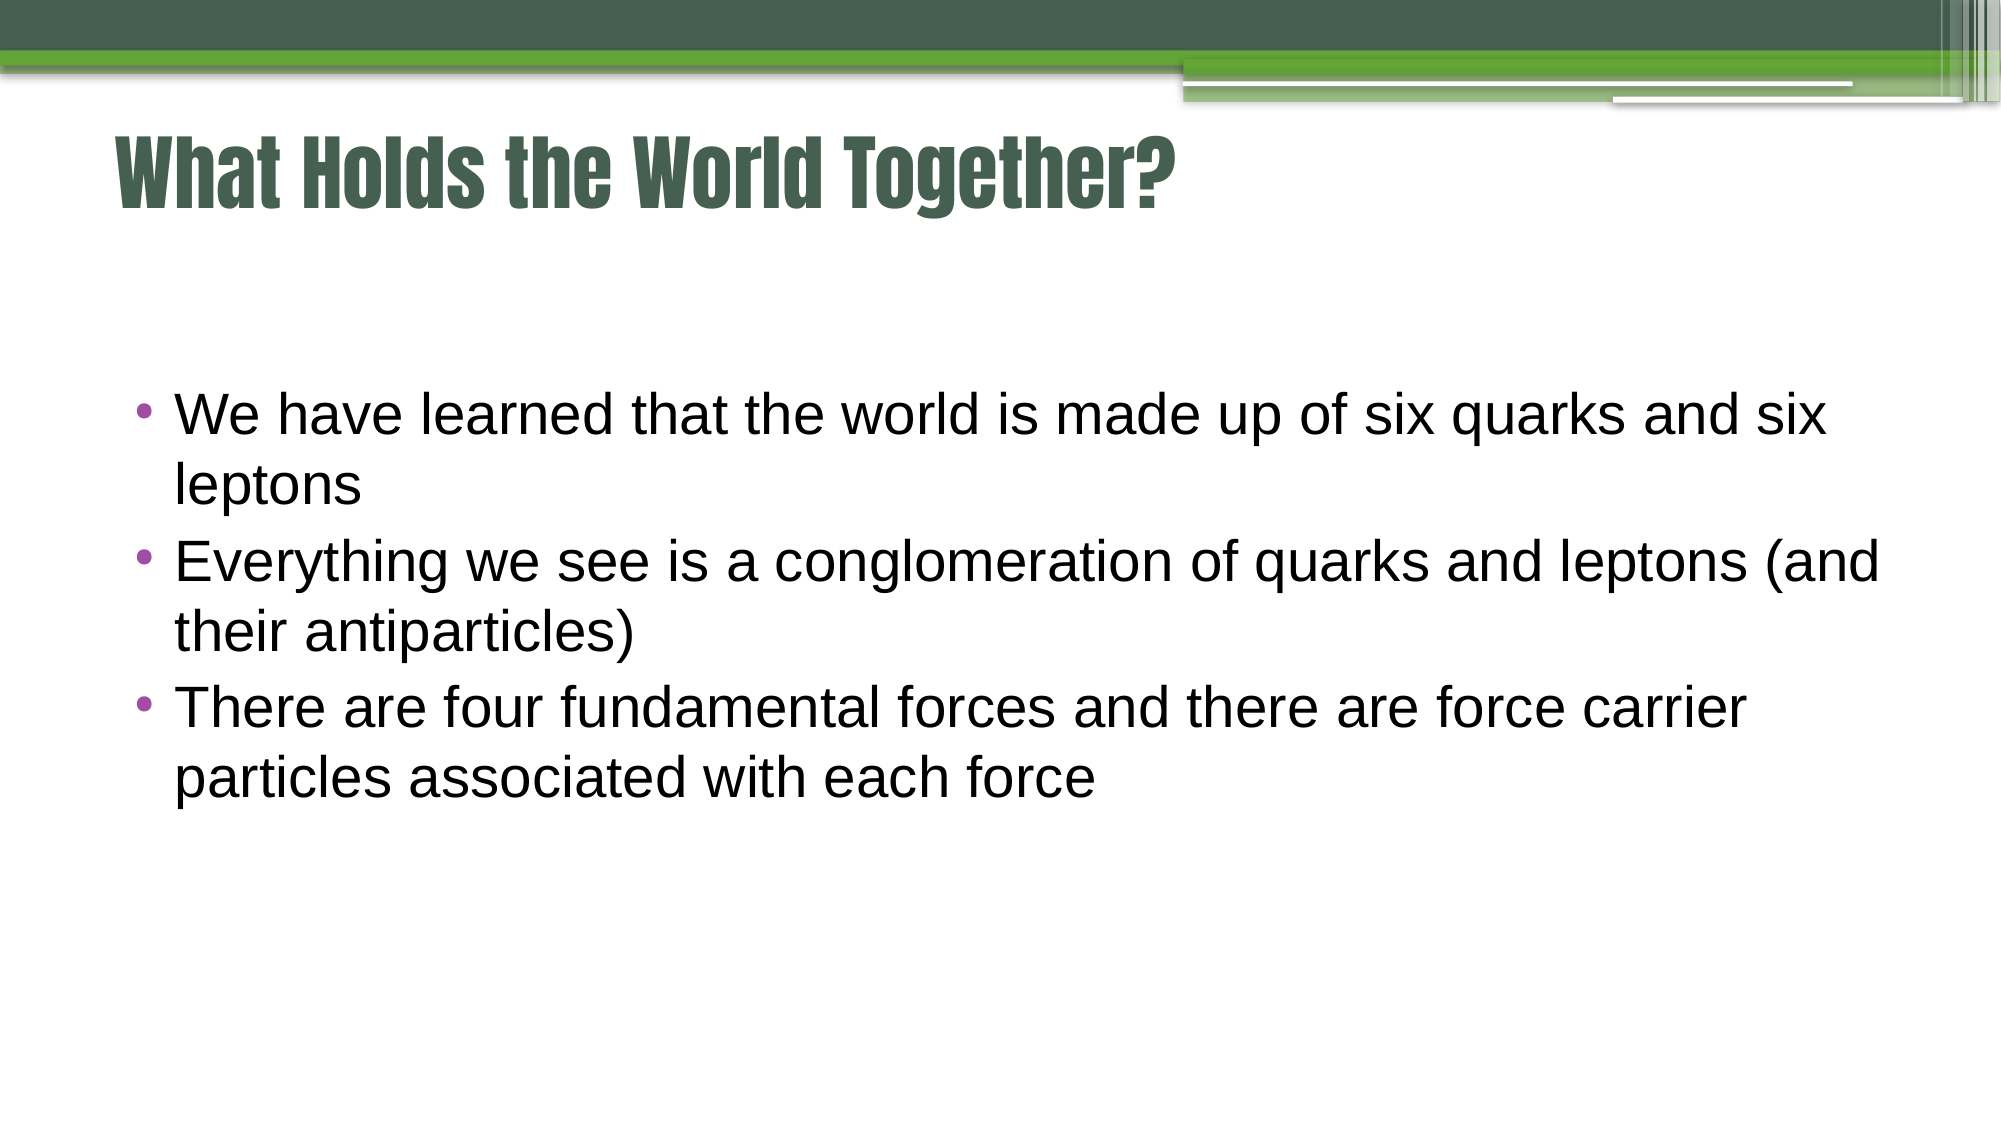

# What Holds the World Together?
We have learned that the world is made up of six quarks and six leptons
Everything we see is a conglomeration of quarks and leptons (and their antiparticles)
There are four fundamental forces and there are force carrier particles associated with each force